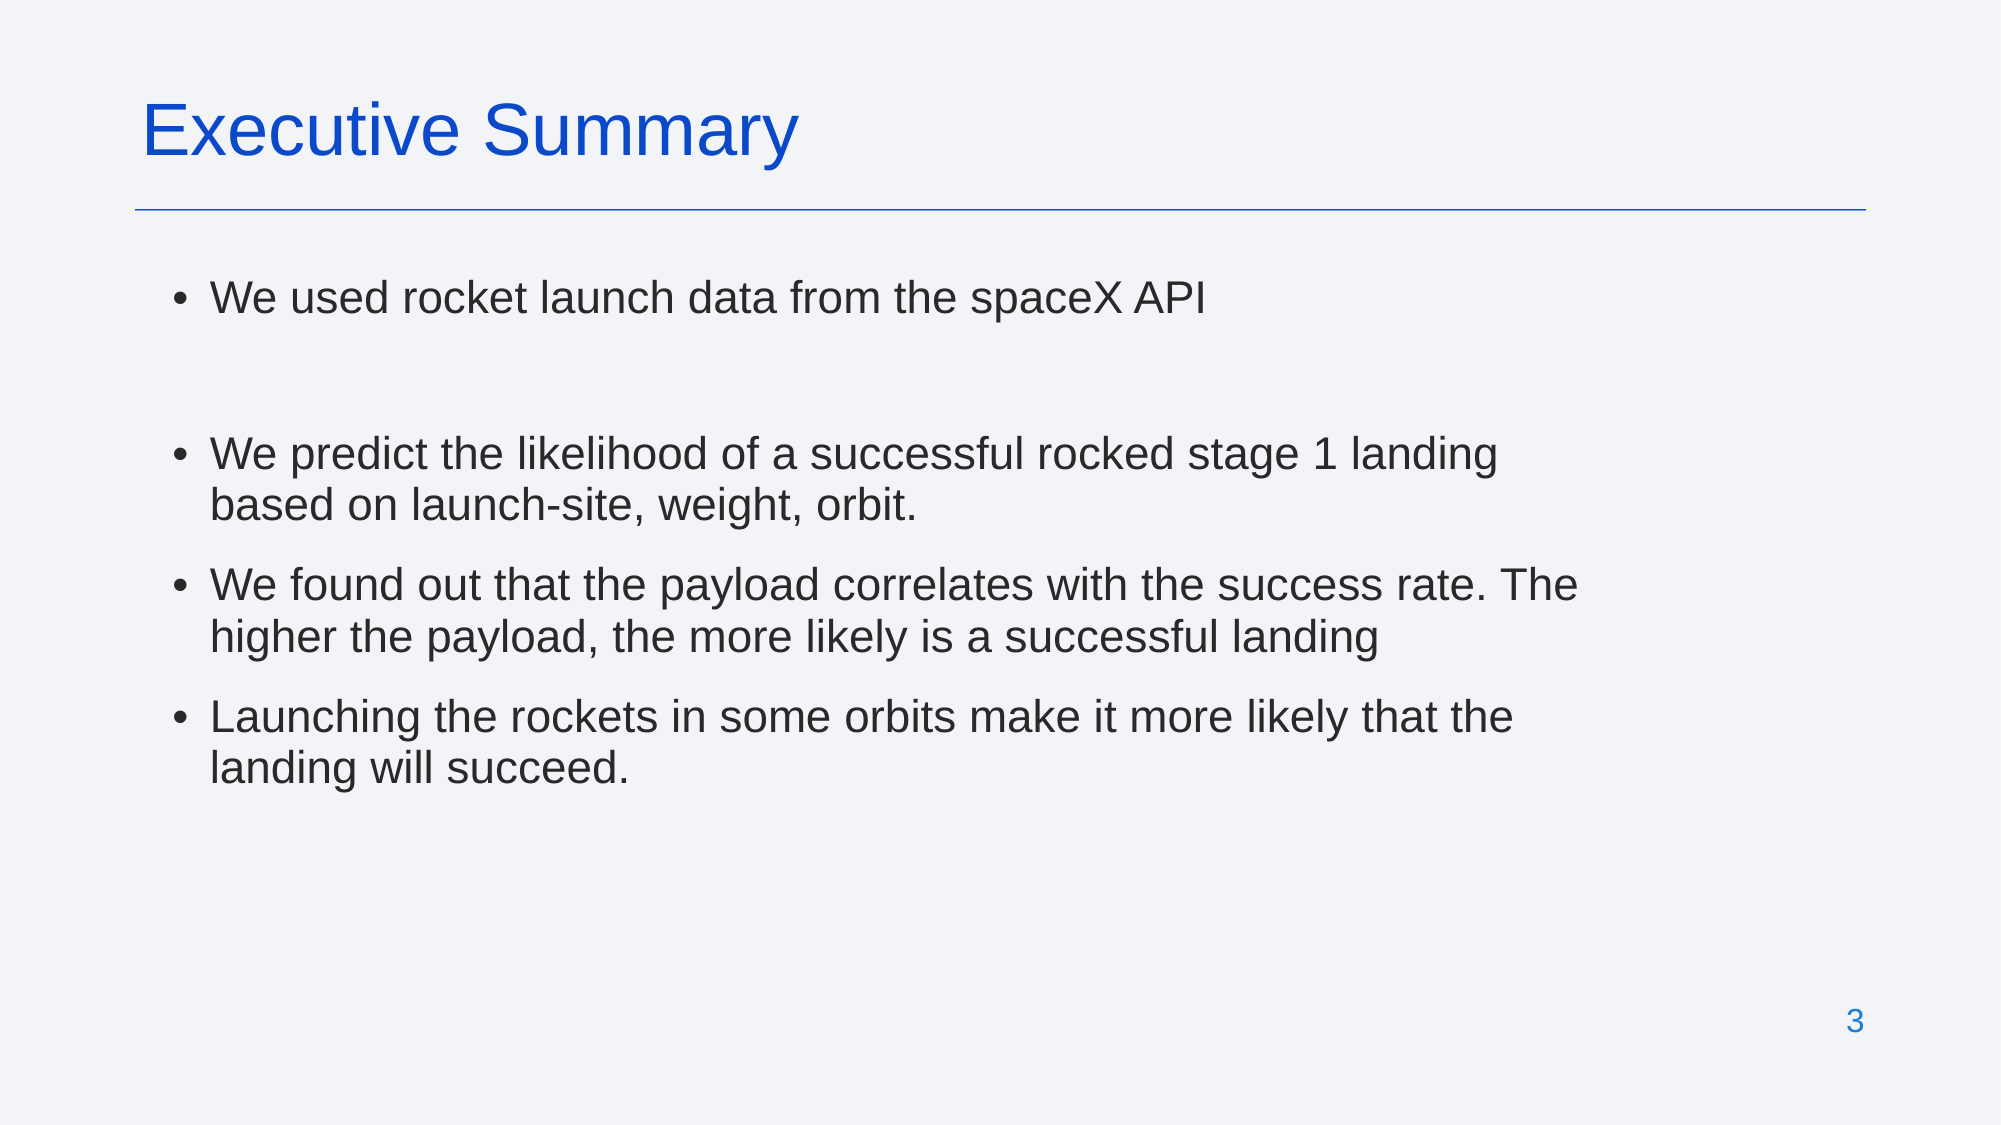

Executive Summary
We used rocket launch data from the spaceX API

We predict the likelihood of a successful rocked stage 1 landing based on launch-site, weight, orbit.
We found out that the payload correlates with the success rate. The higher the payload, the more likely is a successful landing
Launching the rockets in some orbits make it more likely that the landing will succeed.

3